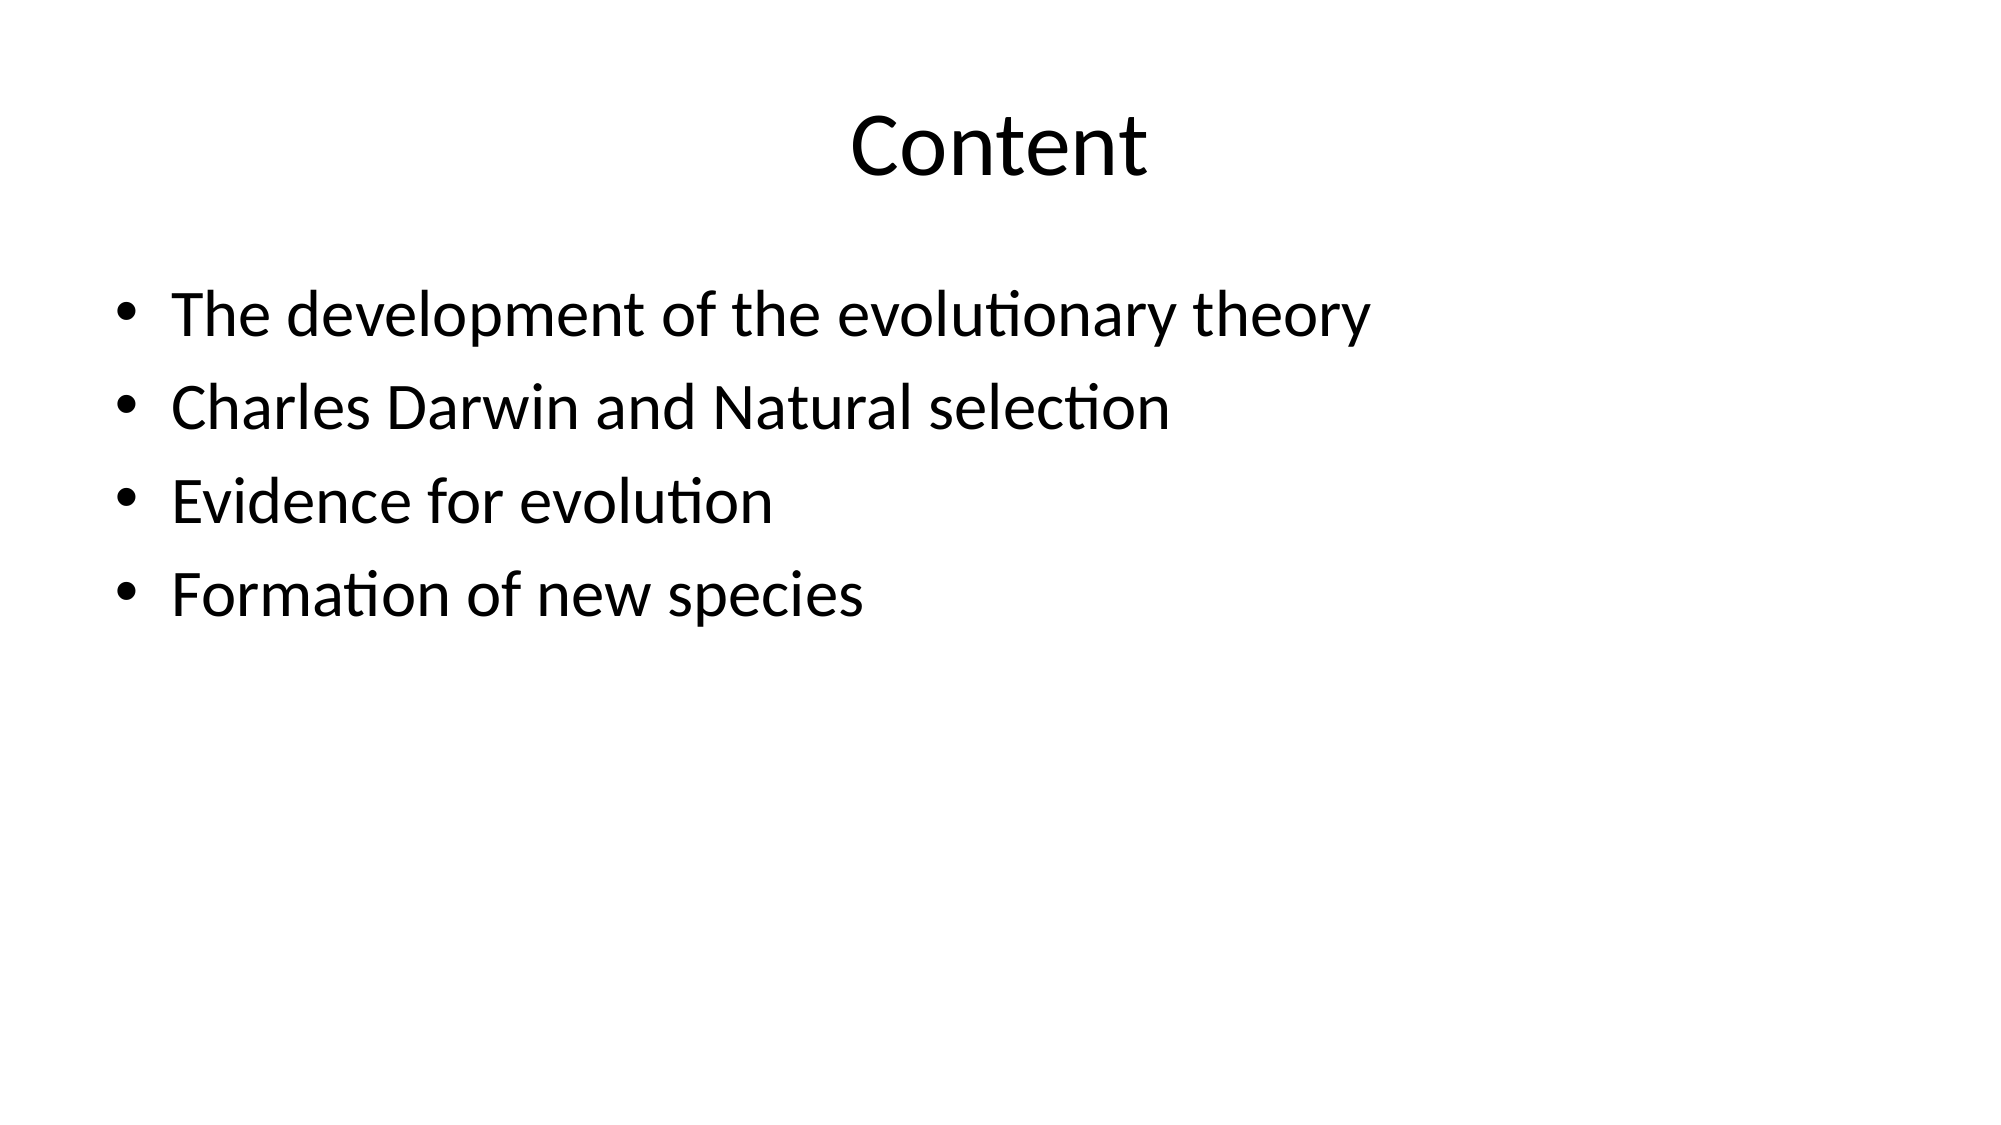

# Content
The development of the evolutionary theory
Charles Darwin and Natural selection
Evidence for evolution
Formation of new species